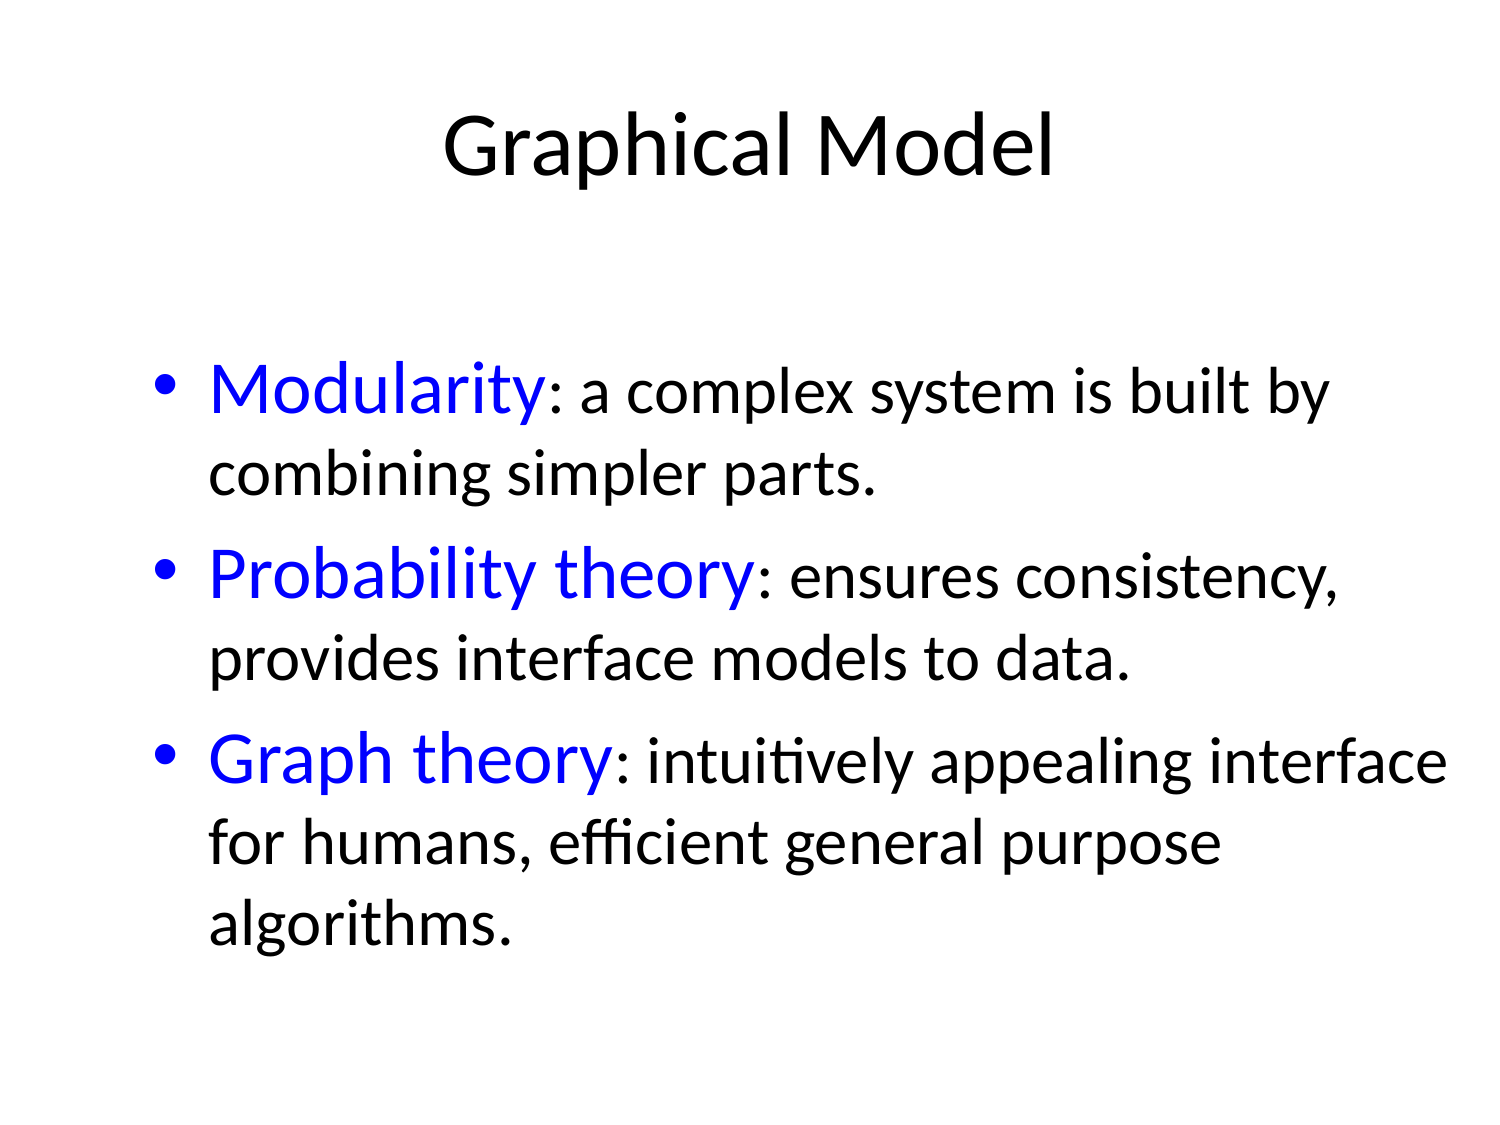

# Graphical Model
Modularity: a complex system is built by combining simpler parts.
Probability theory: ensures consistency, provides interface models to data.
Graph theory: intuitively appealing interface for humans, efficient general purpose algorithms.